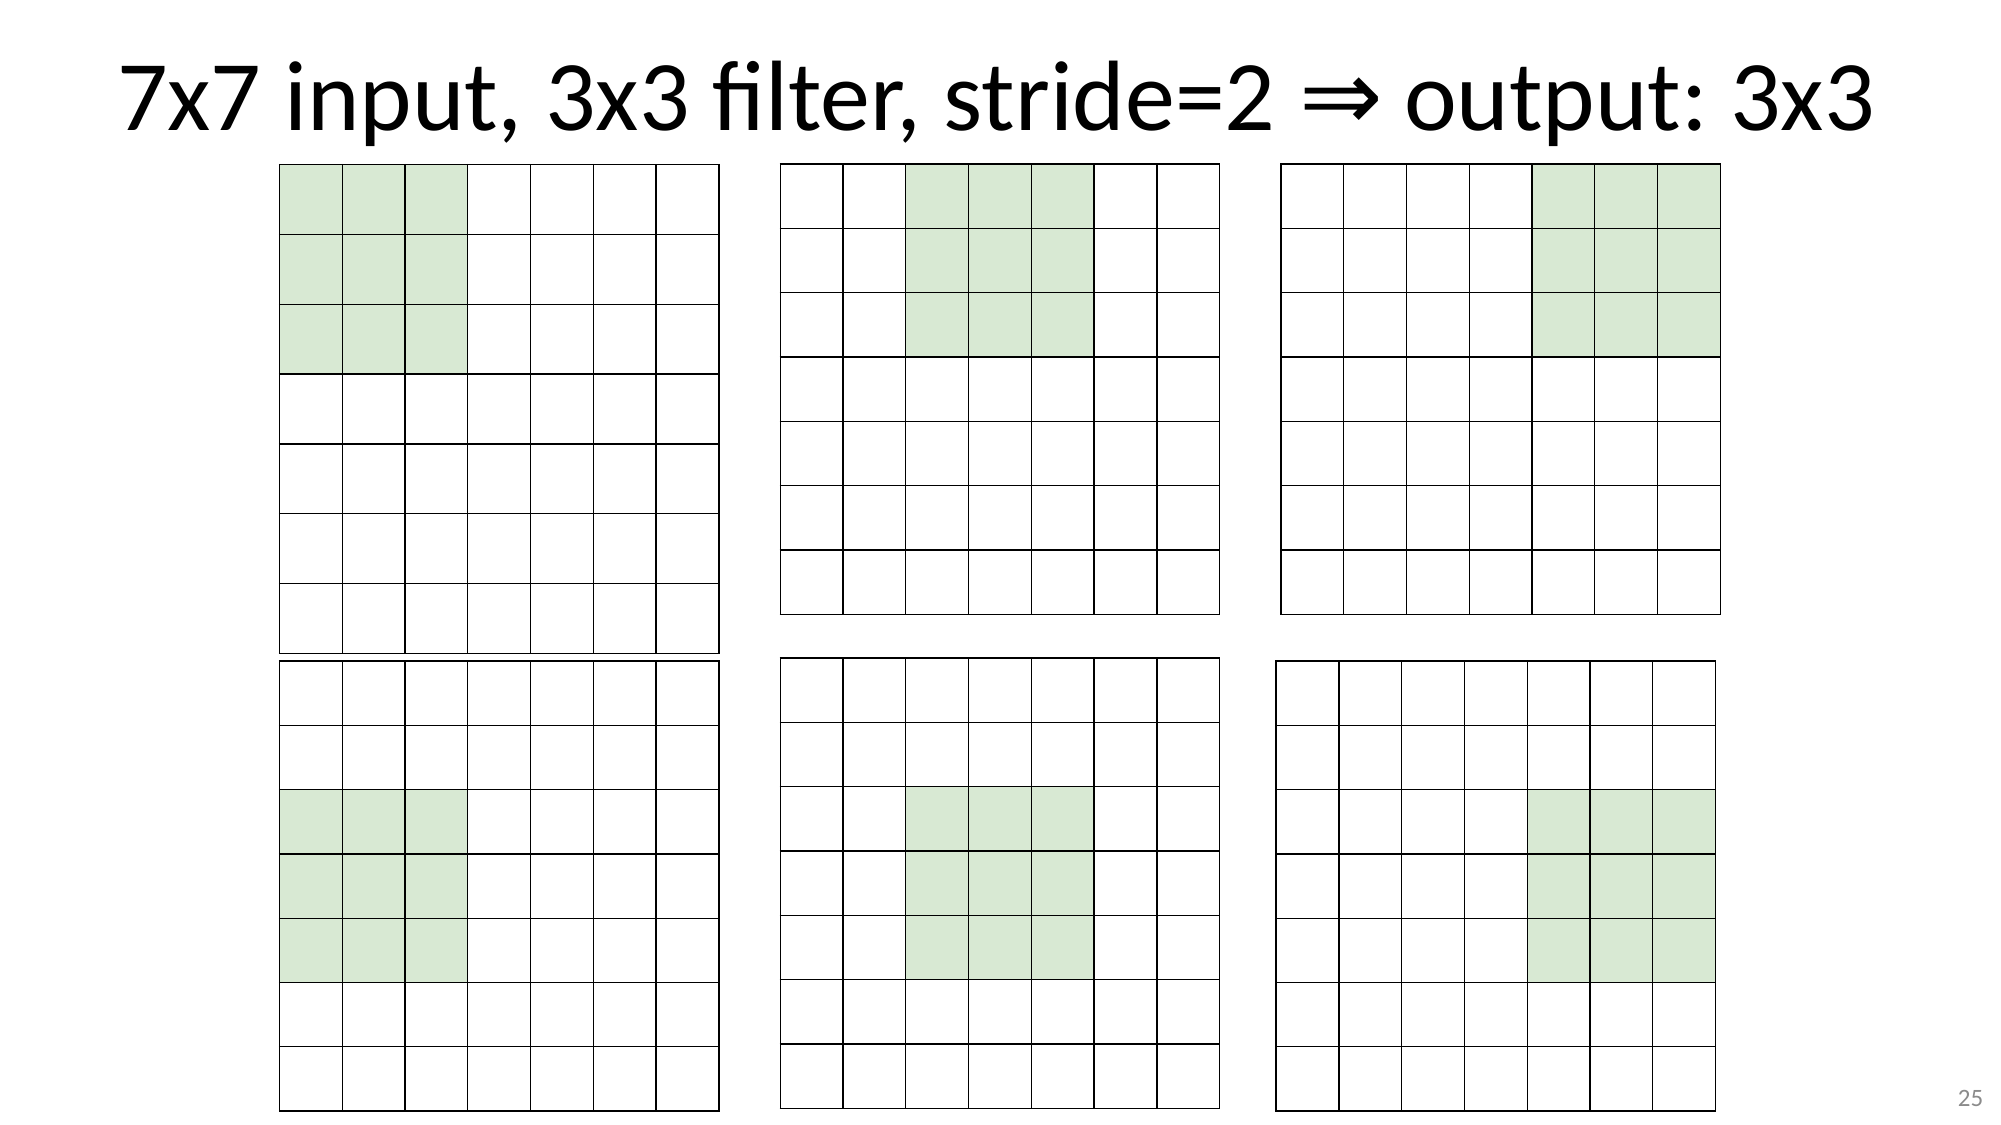

# 7x7 input, 3x3 filter, stride=2 ⇒ output: 3x3
|  |  |  |  |  |  |  |
| --- | --- | --- | --- | --- | --- | --- |
|  |  |  |  |  |  |  |
|  |  |  |  |  |  |  |
|  |  |  |  |  |  |  |
|  |  |  |  |  |  |  |
|  |  |  |  |  |  |  |
|  |  |  |  |  |  |  |
|  |  |  |  |  |  |  |
| --- | --- | --- | --- | --- | --- | --- |
|  |  |  |  |  |  |  |
|  |  |  |  |  |  |  |
|  |  |  |  |  |  |  |
|  |  |  |  |  |  |  |
|  |  |  |  |  |  |  |
|  |  |  |  |  |  |  |
|  |  |  |  |  |  |  |
| --- | --- | --- | --- | --- | --- | --- |
|  |  |  |  |  |  |  |
|  |  |  |  |  |  |  |
|  |  |  |  |  |  |  |
|  |  |  |  |  |  |  |
|  |  |  |  |  |  |  |
|  |  |  |  |  |  |  |

|  |  |  |  |  |  |  |
| --- | --- | --- | --- | --- | --- | --- |
|  |  |  |  |  |  |  |
|  |  |  |  |  |  |  |
|  |  |  |  |  |  |  |
|  |  |  |  |  |  |  |
|  |  |  |  |  |  |  |
|  |  |  |  |  |  |  |
|  |  |  |  |  |  |  |
| --- | --- | --- | --- | --- | --- | --- |
|  |  |  |  |  |  |  |
|  |  |  |  |  |  |  |
|  |  |  |  |  |  |  |
|  |  |  |  |  |  |  |
|  |  |  |  |  |  |  |
|  |  |  |  |  |  |  |
|  |  |  |  |  |  |  |
| --- | --- | --- | --- | --- | --- | --- |
|  |  |  |  |  |  |  |
|  |  |  |  |  |  |  |
|  |  |  |  |  |  |  |
|  |  |  |  |  |  |  |
|  |  |  |  |  |  |  |
|  |  |  |  |  |  |  |
25